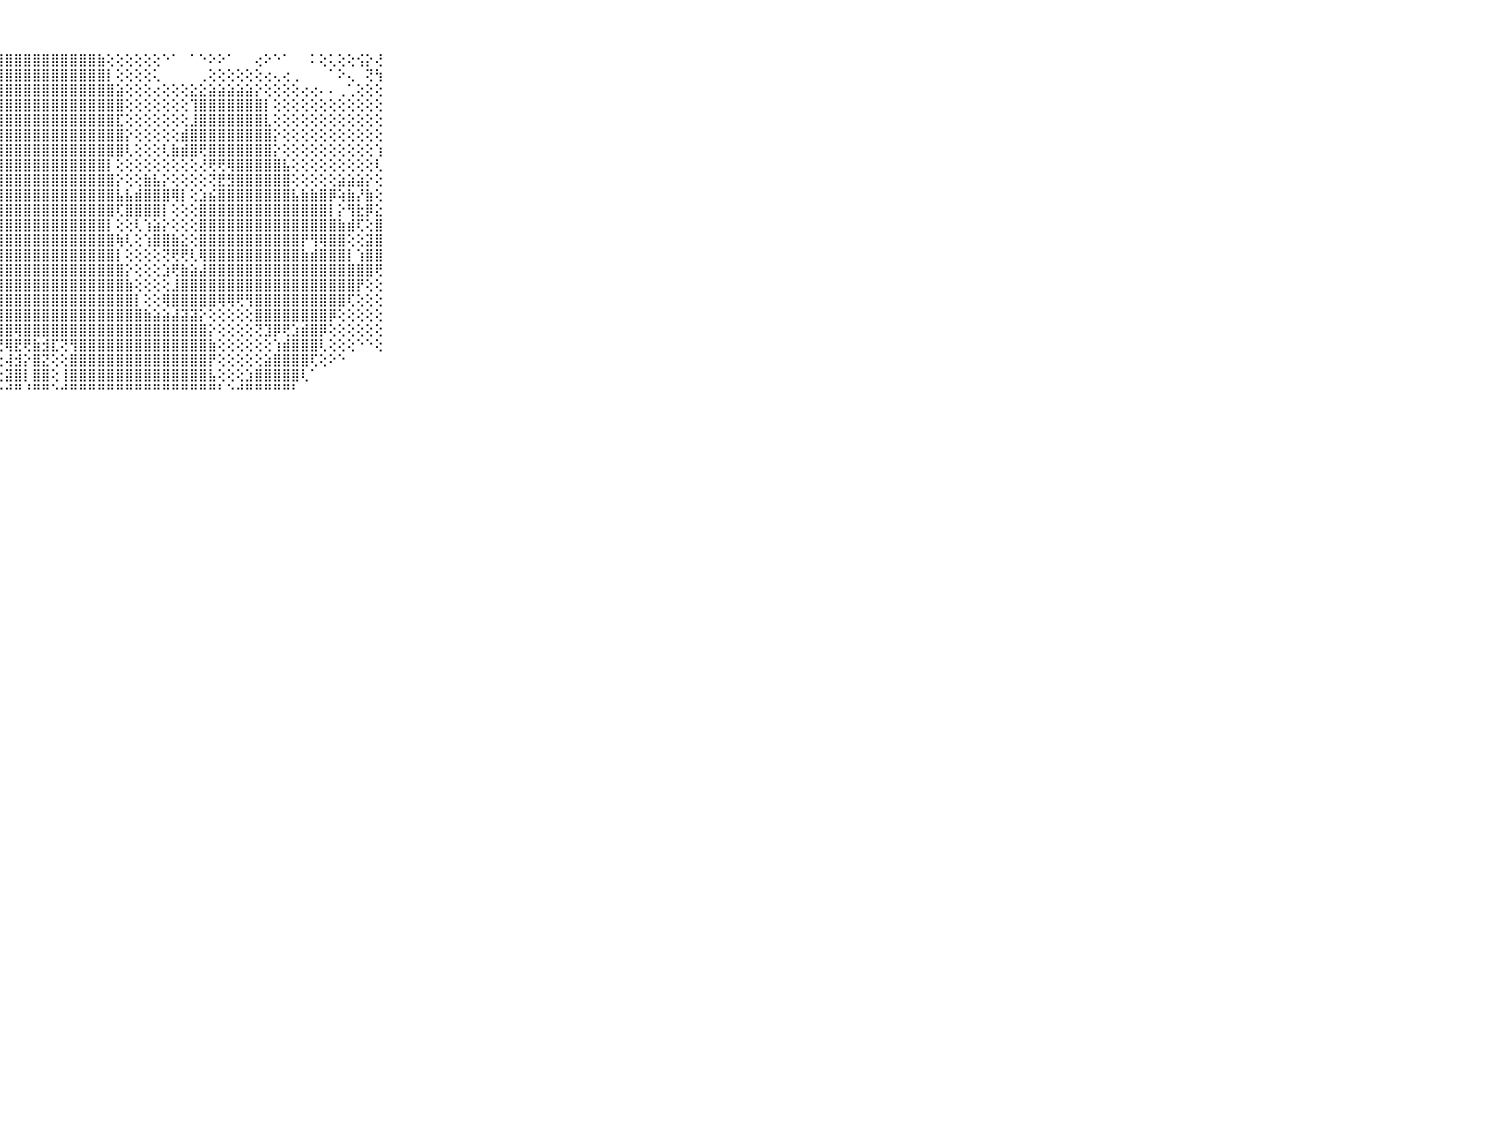

⠀⠀⠀⠀⠀⠀⠀⠀⠀⠀⠀⣿⣿⣿⣿⣿⣿⣿⣿⣿⣿⣿⣿⣿⣿⣿⣿⣿⣿⣿⣿⣿⣿⣿⣿⣿⣿⣿⣷⢕⢕⢕⢕⢕⢕⠑⠁⠀⠁⠑⠕⠕⠁⠀⠀⢔⠕⠑⠁⠀⠀⠅⢕⢅⢕⢕⢪⡕⢜⠀⠀⠀⠀⠀⠀⠀⠀⠀⠀⠀⠀
⠀⠀⠀⠀⠀⠀⠀⠀⠀⠀⠀⣿⣿⣿⣿⣿⣿⣿⣿⣿⣿⣿⣿⣿⣿⣿⣿⣿⣿⣿⣿⣿⣿⣿⣿⣿⣿⣿⣿⡇⢕⢕⢕⢕⢅⠀⠀⠀⠀⢀⢕⢕⢕⢕⢕⢕⢔⢄⢔⢀⠀⠀⠀⠁⠕⢄⠀⢝⢳⠀⠀⠀⠀⠀⠀⠀⠀⠀⠀⠀⠀
⠀⠀⠀⠀⠀⠀⠀⠀⠀⠀⠀⣿⣿⣿⣿⣿⣿⣿⣿⣿⣿⣿⣿⣿⣿⣿⣿⣿⣿⣿⣿⣿⣿⣿⣿⣿⣿⣿⣿⣿⣵⢕⢕⢕⢔⢕⢕⢕⣕⣕⣵⣵⣵⣵⣵⡕⢕⢕⢕⢕⢔⢔⠄⠄⢀⢁⢕⢕⢕⠀⠀⠀⠀⠀⠀⠀⠀⠀⠀⠀⠀
⠀⠀⠀⠀⠀⠀⠀⠀⠀⠀⠀⣿⣿⣿⣿⣿⣿⣿⣿⣿⣿⣿⣿⣿⣿⣿⣿⣿⣿⣿⣿⣿⣿⣿⣿⣿⣿⣿⣿⣿⣿⢕⢕⢕⢕⢕⢕⢕⢹⣿⣿⣿⣿⣿⣿⣿⡇⢕⢕⢕⢕⢕⢕⢕⢕⢕⢕⢕⢕⠀⠀⠀⠀⠀⠀⠀⠀⠀⠀⠀⠀
⠀⠀⠀⠀⠀⠀⠀⠀⠀⠀⠀⣿⣿⣿⣿⣿⣿⣿⣿⣿⣿⣿⣿⣿⣿⣿⣿⣿⣿⣿⣿⣿⣿⣿⣿⣿⣿⣿⣿⣿⣏⢕⢕⢕⢕⢕⢕⢕⣸⣿⣿⣿⣿⣿⣿⣿⣇⢕⢕⢕⢕⢕⢕⢕⢕⢕⢕⢕⢕⠀⠀⠀⠀⠀⠀⠀⠀⠀⠀⠀⠀
⠀⠀⠀⠀⠀⠀⠀⠀⠀⠀⠀⣿⣿⣿⣿⣿⣿⣿⣿⣿⣿⣿⣿⣿⣿⣿⣿⣿⣿⣿⣿⣿⣿⣿⣿⣿⣿⣿⣿⣿⣿⡕⢕⢕⢕⢕⢕⣾⣿⣿⣿⣿⣿⣿⣿⣿⣿⡕⢕⢕⢕⢕⢕⢕⢕⢕⢕⢕⢕⠀⠀⠀⠀⠀⠀⠀⠀⠀⠀⠀⠀
⠀⠀⠀⠀⠀⠀⠀⠀⠀⠀⠀⣿⣿⣿⣿⣿⣿⣿⣿⣿⣿⣿⣿⣿⣿⣿⣿⣿⣿⣿⣿⣿⣿⣿⣿⣿⣿⣿⣿⣿⣿⢇⢕⢕⢕⢇⣷⣾⣿⢟⣿⣿⣿⣿⣿⣿⣿⡕⢕⢕⢕⢕⢕⢕⢕⢕⢕⢕⢱⠀⠀⠀⠀⠀⠀⠀⠀⠀⠀⠀⠀
⠀⠀⠀⠀⠀⠀⠀⠀⠀⠀⠀⣿⣿⣿⣿⣿⣿⣿⣿⣿⣿⣿⣿⣿⣿⣿⣿⣿⣿⣿⣿⣿⣿⣿⣿⣿⣿⣿⣿⡇⢕⢕⢕⢕⢕⢕⢕⢕⢕⢜⢟⢟⢿⣿⣿⣿⣿⣿⣧⢕⢕⢕⢕⢕⢕⢕⢕⢕⢇⠀⠀⠀⠀⠀⠀⠀⠀⠀⠀⠀⠀
⠀⠀⠀⠀⠀⠀⠀⠀⠀⠀⠀⣿⣿⣿⣿⣿⣿⣿⣿⣿⣿⣿⣿⣿⣿⣿⣿⣿⣿⣿⣿⣿⣿⣿⣿⣿⣿⣿⣿⣿⡕⢕⢕⣷⣧⡕⢕⢕⢕⢕⢝⣟⣻⣿⣿⣿⣿⣿⣿⢕⢕⢕⢕⢕⣵⣵⣵⡕⢕⠀⠀⠀⠀⠀⠀⠀⠀⠀⠀⠀⠀
⠀⠀⠀⠀⠀⠀⠀⠀⠀⠀⠀⣿⣿⣿⣿⣿⣿⣿⣿⣿⣿⣿⣿⣿⣿⣿⣿⣿⣿⣿⣿⣿⣿⣿⣿⣿⣿⣿⣿⣿⣧⣧⣾⣿⣿⣿⢿⡇⢕⣱⣮⣿⣿⣿⣿⣿⣿⣿⣿⣧⣷⣷⣿⡿⢵⣷⡜⣷⢕⠀⠀⠀⠀⠀⠀⠀⠀⠀⠀⠀⠀
⠀⠀⠀⠀⠀⠀⠀⠀⠀⠀⠀⣿⣿⣿⣿⣿⣿⣿⣿⣿⣿⣿⣿⣿⣿⣿⣿⣿⣿⣿⣿⣿⣿⣿⣿⣿⣿⣿⣿⣿⢏⣿⣿⣿⣿⡇⢕⢕⢕⣿⣿⣿⣿⣿⣿⣿⣿⣿⣿⣿⣿⣿⣿⡇⡕⢻⣗⡿⣕⠀⠀⠀⠀⠀⠀⠀⠀⠀⠀⠀⠀
⠀⠀⠀⠀⠀⠀⠀⠀⠀⠀⠀⣿⣿⣿⣿⣿⣿⣿⣿⣿⣿⣿⣿⣿⣿⣿⣿⣿⣿⣿⣿⣿⣿⣿⣿⣿⣿⣿⣿⡇⢕⢕⢇⢱⣵⡕⢕⢕⢕⣿⣿⣿⣿⣿⣿⣿⣿⣿⣿⣿⣿⣿⣿⣿⣷⣾⢏⢕⣿⠀⠀⠀⠀⠀⠀⠀⠀⠀⠀⠀⠀
⠀⠀⠀⠀⠀⠀⠀⠀⠀⠀⠀⣿⣿⣿⣿⣿⣿⣿⣿⣿⣿⣿⣿⣿⣿⣿⣿⣿⣿⣿⣿⣿⣿⣿⣿⣿⣿⣿⣿⣿⢷⢇⢕⢱⣿⣿⣷⣕⢕⣿⣿⣿⣿⣿⣿⣿⣿⣿⣿⣿⡟⢻⢿⣿⣿⢕⢕⣽⣿⠀⠀⠀⠀⠀⠀⠀⠀⠀⠀⠀⠀
⠀⠀⠀⠀⠀⠀⠀⠀⠀⠀⠀⣿⣿⣿⣿⣿⣿⣿⣿⣿⣿⣿⣿⣿⣿⣿⣿⣿⣿⣿⣿⣿⣿⣿⣿⣿⣿⣿⣿⣿⡇⢕⢕⢕⢕⢝⢟⢟⢇⢿⣿⣿⣿⣿⣿⣿⣿⣿⣿⣿⣷⣾⣿⣿⣿⡇⢱⣿⣿⠀⠀⠀⠀⠀⠀⠀⠀⠀⠀⠀⠀
⠀⠀⠀⠀⠀⠀⠀⠀⠀⠀⠀⣿⣿⣿⣿⣿⣿⣿⣿⣿⣿⣿⣿⣿⣿⣿⣿⣿⣿⣿⣿⣿⣿⣿⣿⣿⣿⣿⣿⣿⣿⡕⢕⢕⢕⣱⢟⣷⣵⣼⣿⣿⣿⣿⣿⣿⣿⣿⣿⣿⣿⣿⣿⣿⣿⣿⣿⣿⢟⠀⠀⠀⠀⠀⠀⠀⠀⠀⠀⠀⠀
⠀⠀⠀⠀⠀⠀⠀⠀⠀⠀⠀⣿⣿⣿⣿⣿⣿⣿⣿⣿⣿⣿⣿⣿⣿⣿⣿⣿⣿⣿⣿⣿⣿⣿⣿⣿⣿⣿⣿⣿⣿⣷⢕⢕⢕⢕⣸⣿⣿⣿⣿⣿⣿⣿⣿⣿⣿⣿⣿⣿⣿⣿⣿⣿⣿⣿⡟⢕⢕⠀⠀⠀⠀⠀⠀⠀⠀⠀⠀⠀⠀
⠀⠀⠀⠀⠀⠀⠀⠀⠀⠀⠀⣿⣿⣿⣿⣿⣿⣿⣿⣿⣿⣿⣿⣿⣿⣿⣿⣿⣿⣿⣿⣿⣿⣿⣿⣿⣿⣿⣿⣿⣿⣿⡇⢕⢕⢿⣿⣿⣿⣿⣿⢿⢿⢟⢻⣿⣿⣿⣿⣿⣿⣿⣿⣿⣿⢏⢕⢕⢕⠀⠀⠀⠀⠀⠀⠀⠀⠀⠀⠀⠀
⠀⠀⠀⠀⠀⠀⠀⠀⠀⠀⠀⣿⣿⣿⣿⣿⣿⣿⣿⣿⣿⣿⣿⣿⣿⣿⣿⣿⣿⣿⣿⣿⣿⣿⣿⣿⣿⣿⣿⣿⣿⣿⣿⣷⣵⣵⣼⣽⣽⡕⢕⢕⢕⢕⢕⣿⣿⣿⣿⣿⣿⣿⣿⡿⢕⢕⢕⢕⢕⠀⠀⠀⠀⠀⠀⠀⠀⠀⠀⠀⠀
⠀⠀⠀⠀⠀⠀⠀⠀⠀⠀⠀⣿⣿⣿⣿⣿⣿⣿⣿⣿⣿⣿⣿⣿⣿⣿⣿⣿⣿⢿⣿⣿⣿⣿⣿⣿⣿⣿⣿⣿⣿⣿⣿⣿⣿⣿⣿⣿⣿⣿⡕⢕⢕⢕⢕⢝⣹⡿⢟⣱⣾⣿⡿⢕⢕⢕⢕⢕⢕⠀⠀⠀⠀⠀⠀⠀⠀⠀⠀⠀⠀
⠀⠀⠀⠀⠀⠀⠀⠀⠀⠀⠀⣿⣿⣿⣿⣿⣿⣿⣿⣿⣿⣿⣿⣿⣿⣿⡟⢟⢿⣟⢟⣷⣺⣏⢝⢻⣿⣿⣿⣿⣿⣿⣿⣿⣿⣿⣿⣿⣿⣿⣷⢕⢕⢕⢕⢕⢕⢱⣾⣿⣿⣿⢇⢕⢕⢕⠑⠑⢕⠀⠀⠀⠀⠀⠀⠀⠀⠀⠀⠀⠀
⠀⠀⠀⠀⠀⠀⠀⠀⠀⠀⠀⣿⣿⣿⣿⣿⣿⣿⣿⣿⣿⣿⣿⣿⣿⣿⢕⢕⢼⣺⡕⣿⣝⢕⢕⣿⣿⣿⣿⣿⣿⣿⣿⣿⣿⣿⣿⣿⣿⣿⡟⢕⢕⢕⢕⢕⣵⣿⣿⣿⣿⢏⢕⠕⠑⠀⠀⠀⠀⠀⠀⠀⠀⠀⠀⠀⠀⠀⠀⠀⠀
⠀⠀⠀⠀⠀⠀⠀⠀⠀⠀⠀⣿⣿⣿⣿⣿⣿⣿⣿⣿⣿⣿⣿⣿⣿⡿⢕⢕⣽⣿⡇⣿⣿⢕⢸⣿⣿⣿⣿⣿⣿⣿⣿⣿⣿⣿⣿⣿⣿⣿⣧⢕⢕⢕⣱⣿⣿⣿⣿⣿⢇⠁⠀⠀⠀⠀⠀⠀⠀⠀⠀⠀⠀⠀⠀⠀⠀⠀⠀⠀⠀
⠀⠀⠀⠀⠀⠀⠀⠀⠀⠀⠀⠛⠛⠛⠛⠛⠛⠛⠛⠛⠛⠛⠛⠛⠛⠋⠑⠑⠚⠛⠘⠛⠛⠑⠚⠛⠛⠛⠛⠛⠛⠛⠛⠛⠛⠛⠛⠛⠛⠛⠛⠃⠑⠚⠛⠛⠛⠛⠛⠃⠀⠀⠀⠀⠀⠀⠀⠀⠀⠀⠀⠀⠀⠀⠀⠀⠀⠀⠀⠀⠀